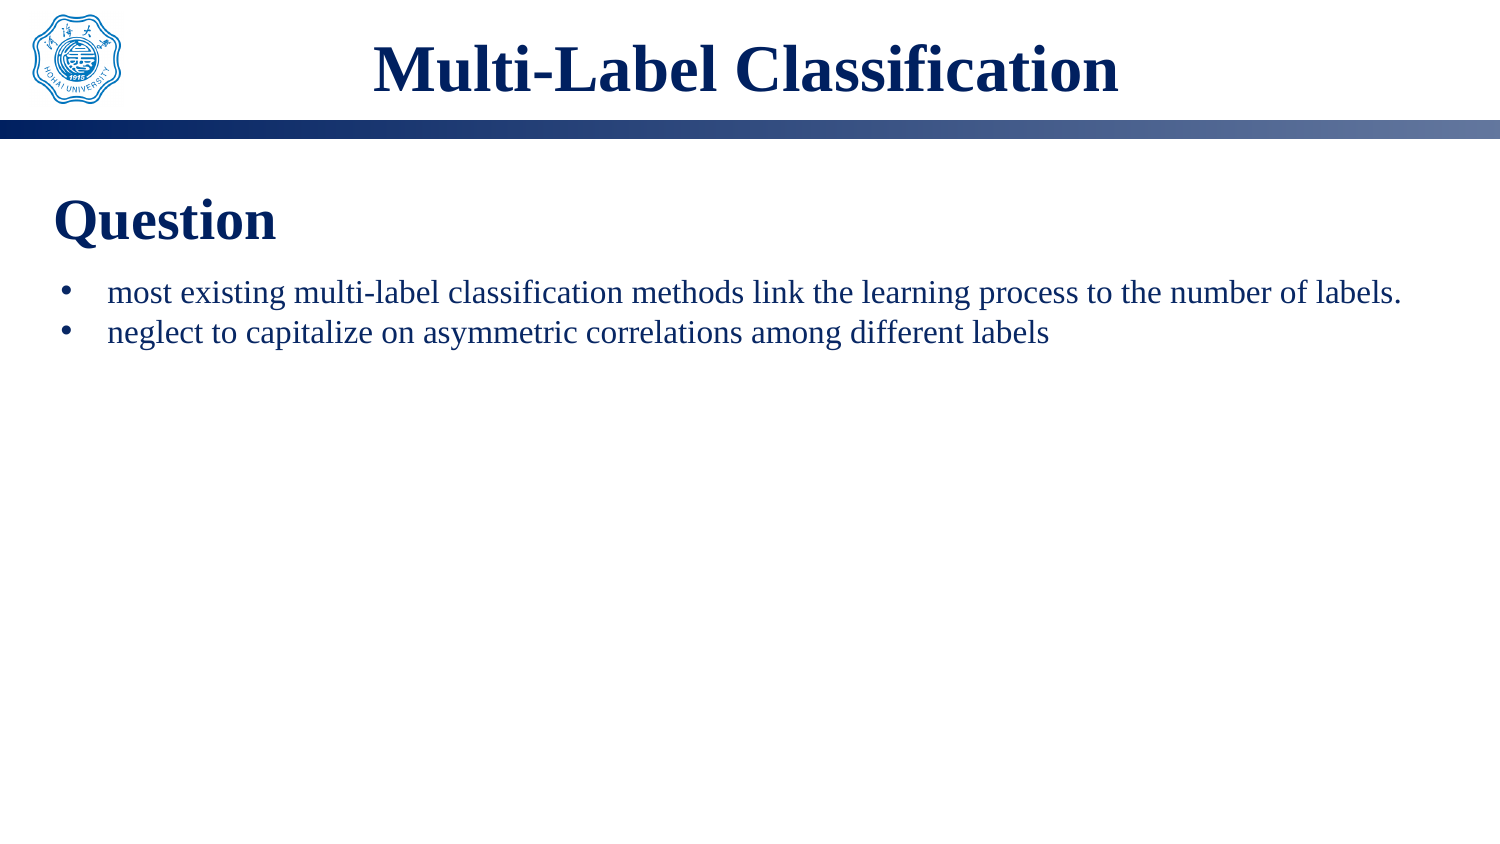

# Multi-Label Classification
Question
most existing multi-label classification methods link the learning process to the number of labels.
neglect to capitalize on asymmetric correlations among different labels